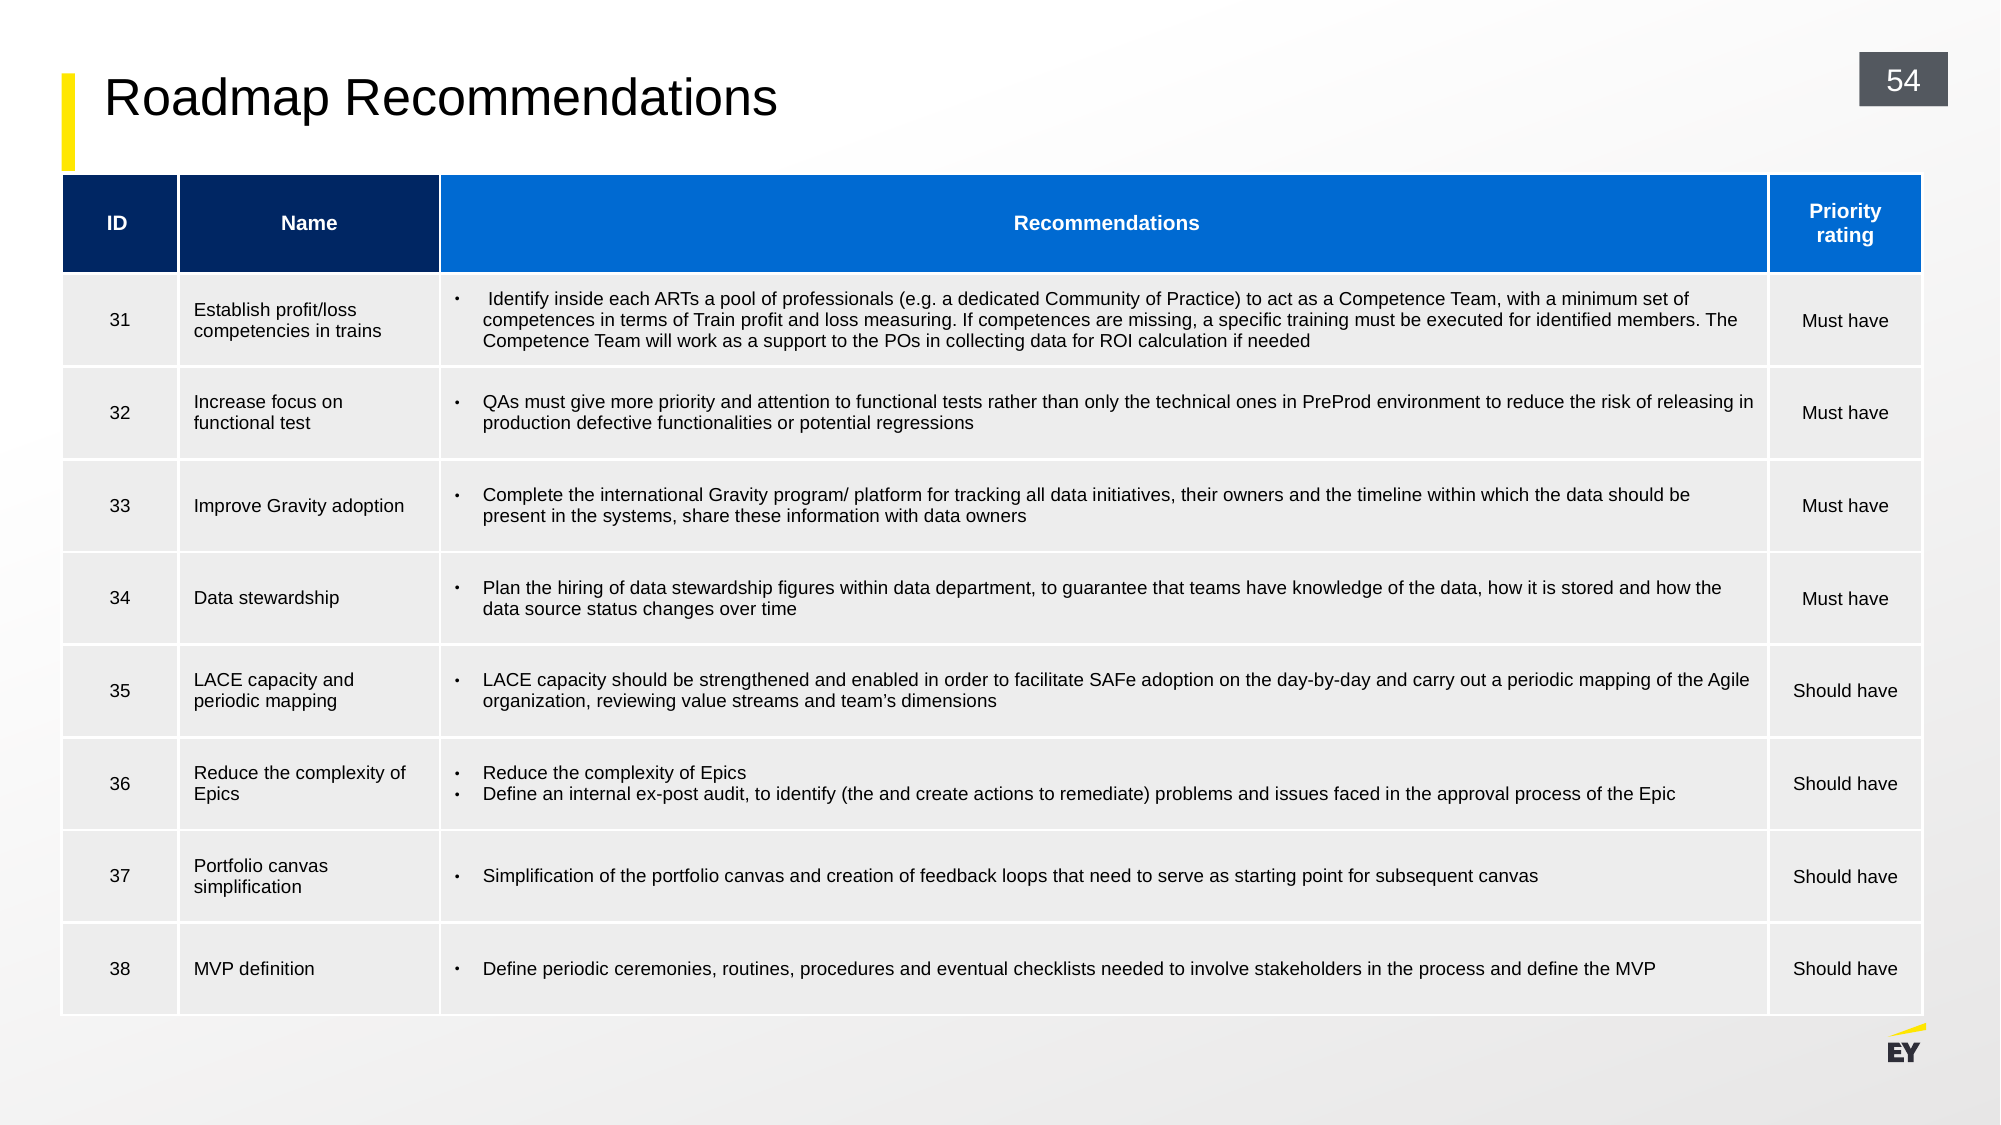

Roadmap Recommendations

| ID | Name | Recommendations | Priority rating |
| --- | --- | --- | --- |
| 31 | Establish profit/loss competencies in trains | Identify inside each ARTs a pool of professionals (e.g. a dedicated Community of Practice) to act as a Competence Team, with a minimum set of competences in terms of Train profit and loss measuring. If competences are missing, a specific training must be executed for identified members. The Competence Team will work as a support to the POs in collecting data for ROI calculation if needed | Must have |
| 32 | Increase focus on functional test | QAs must give more priority and attention to functional tests rather than only the technical ones in PreProd environment to reduce the risk of releasing in production defective functionalities or potential regressions | Must have |
| 33 | Improve Gravity adoption | Complete the international Gravity program/ platform for tracking all data initiatives, their owners and the timeline within which the data should be present in the systems, share these information with data owners | Must have |
| 34 | Data stewardship | Plan the hiring of data stewardship figures within data department, to guarantee that teams have knowledge of the data, how it is stored and how the data source status changes over time | Must have |
| 35 | LACE capacity and periodic mapping | LACE capacity should be strengthened and enabled in order to facilitate SAFe adoption on the day-by-day and carry out a periodic mapping of the Agile organization, reviewing value streams and team’s dimensions | Should have |
| 36 | Reduce the complexity of Epics | Reduce the complexity of Epics Define an internal ex-post audit, to identify (the and create actions to remediate) problems and issues faced in the approval process of the Epic | Should have |
| 37 | Portfolio canvas simplification | Simplification of the portfolio canvas and creation of feedback loops that need to serve as starting point for subsequent canvas | Should have |
| 38 | MVP definition | Define periodic ceremonies, routines, procedures and eventual checklists needed to involve stakeholders in the process and define the MVP | Should have |